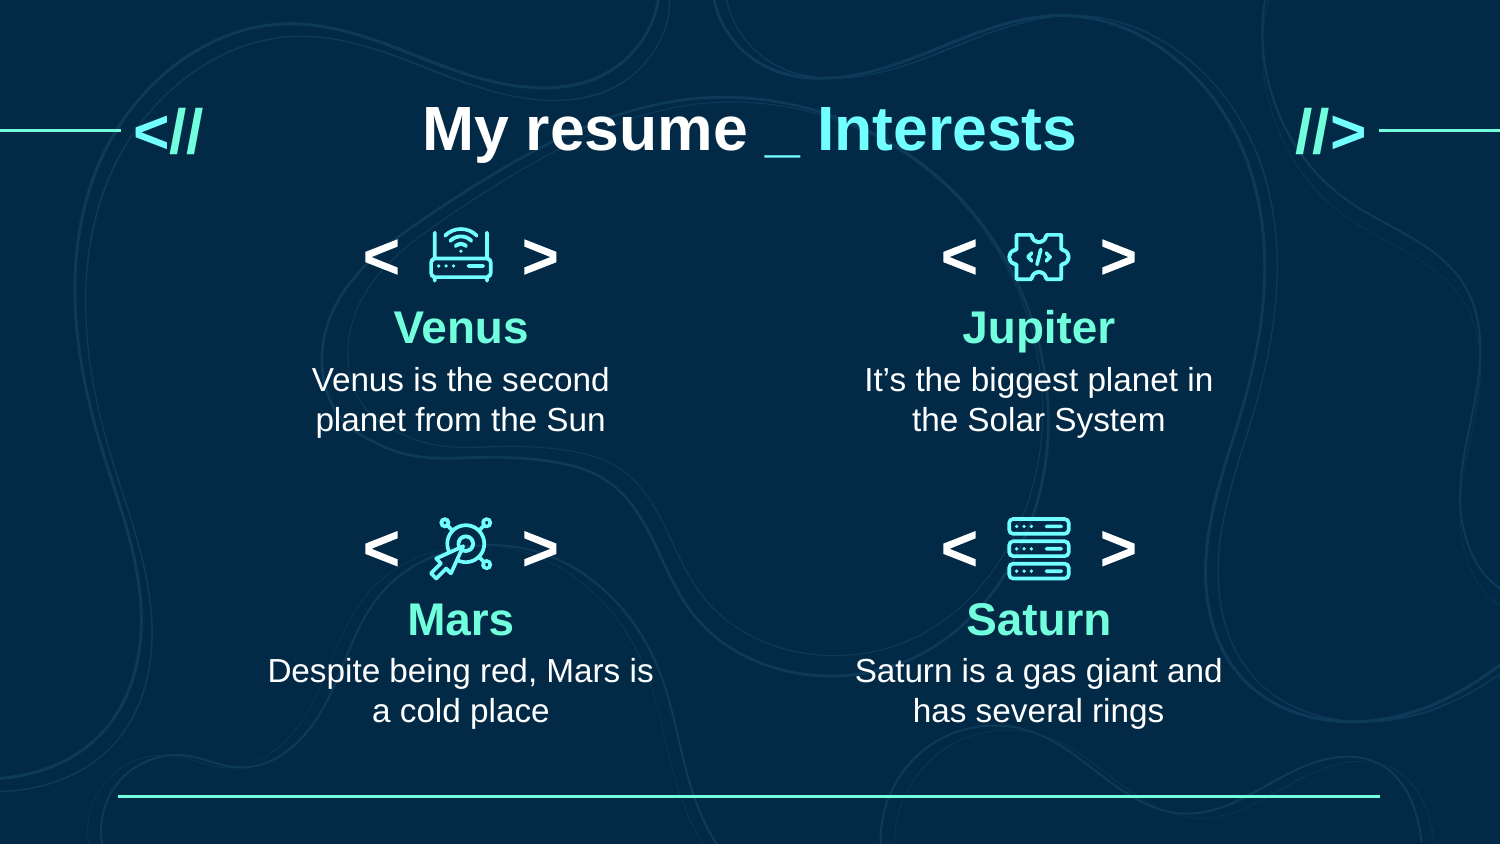

# My resume _ Interests
<//
//>

<
<
<
<
Venus
Jupiter
Venus is the second planet from the Sun
It’s the biggest planet in the Solar System

<
<
<
<
Mars
Saturn
Despite being red, Mars is a cold place
Saturn is a gas giant and has several rings